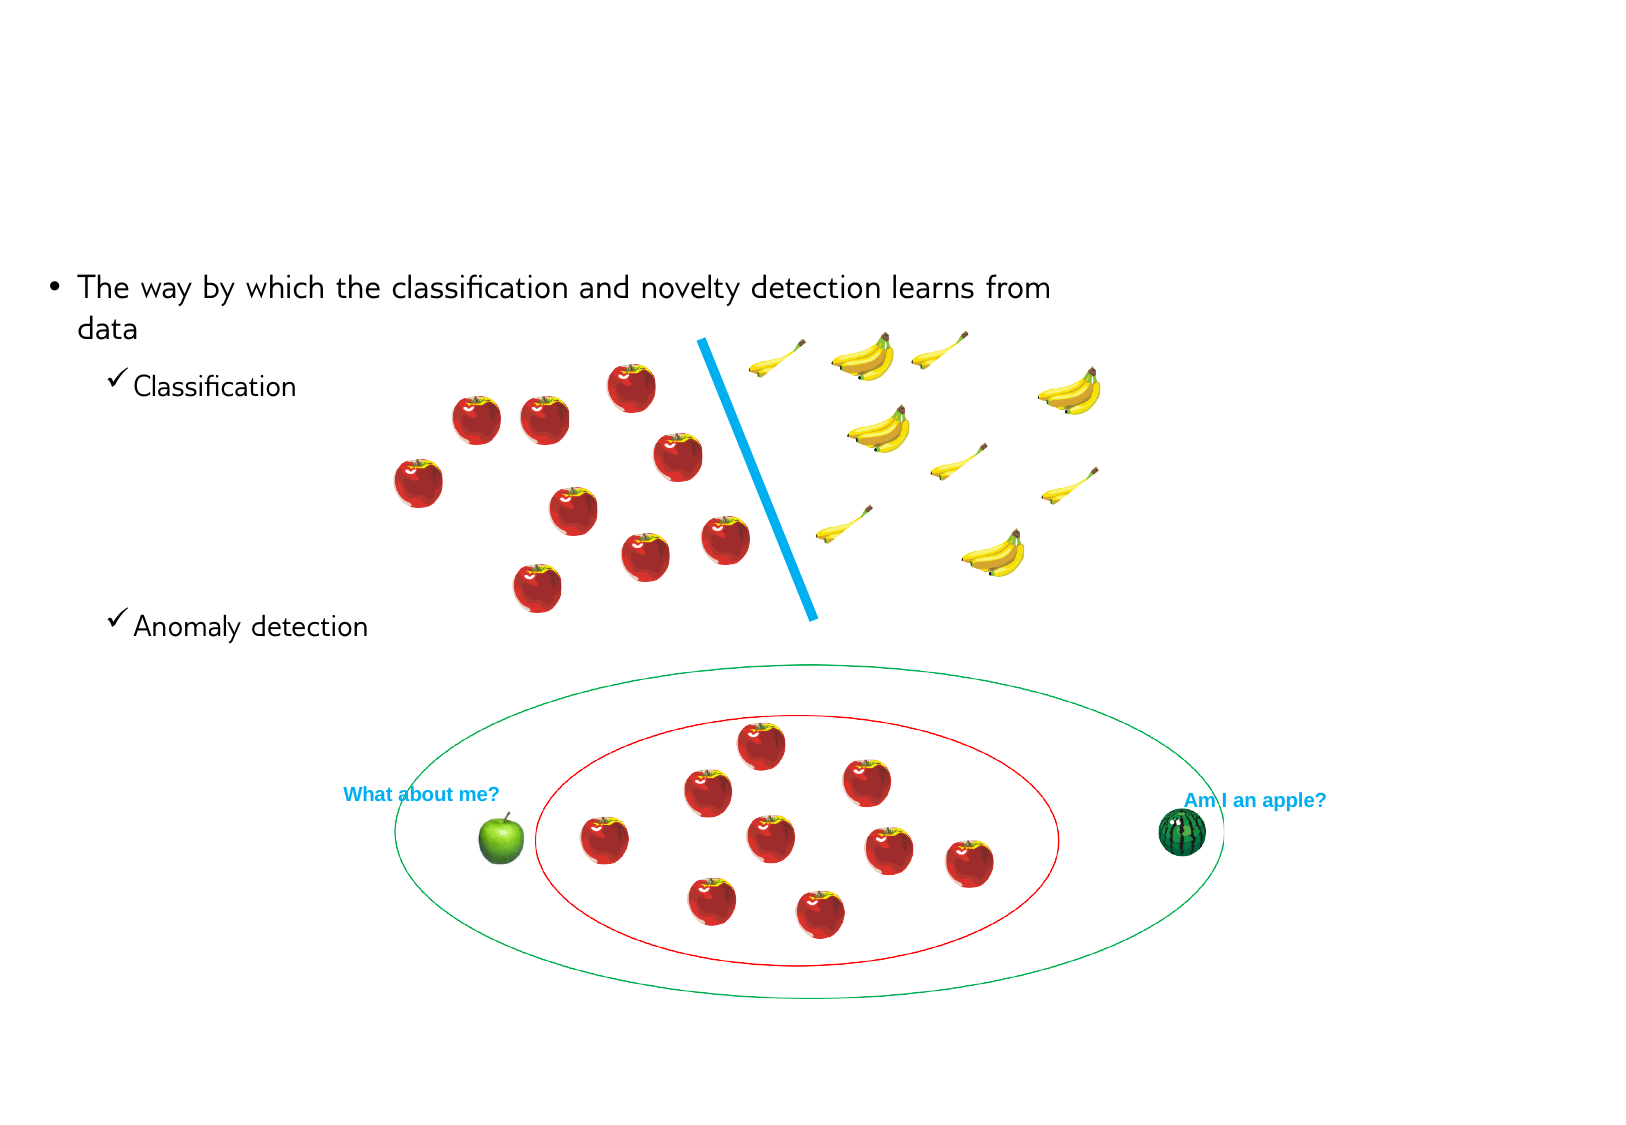

The way by which the classification and novelty detection learns from data
Classification

Anomaly detection

What about me?
Am I an apple?